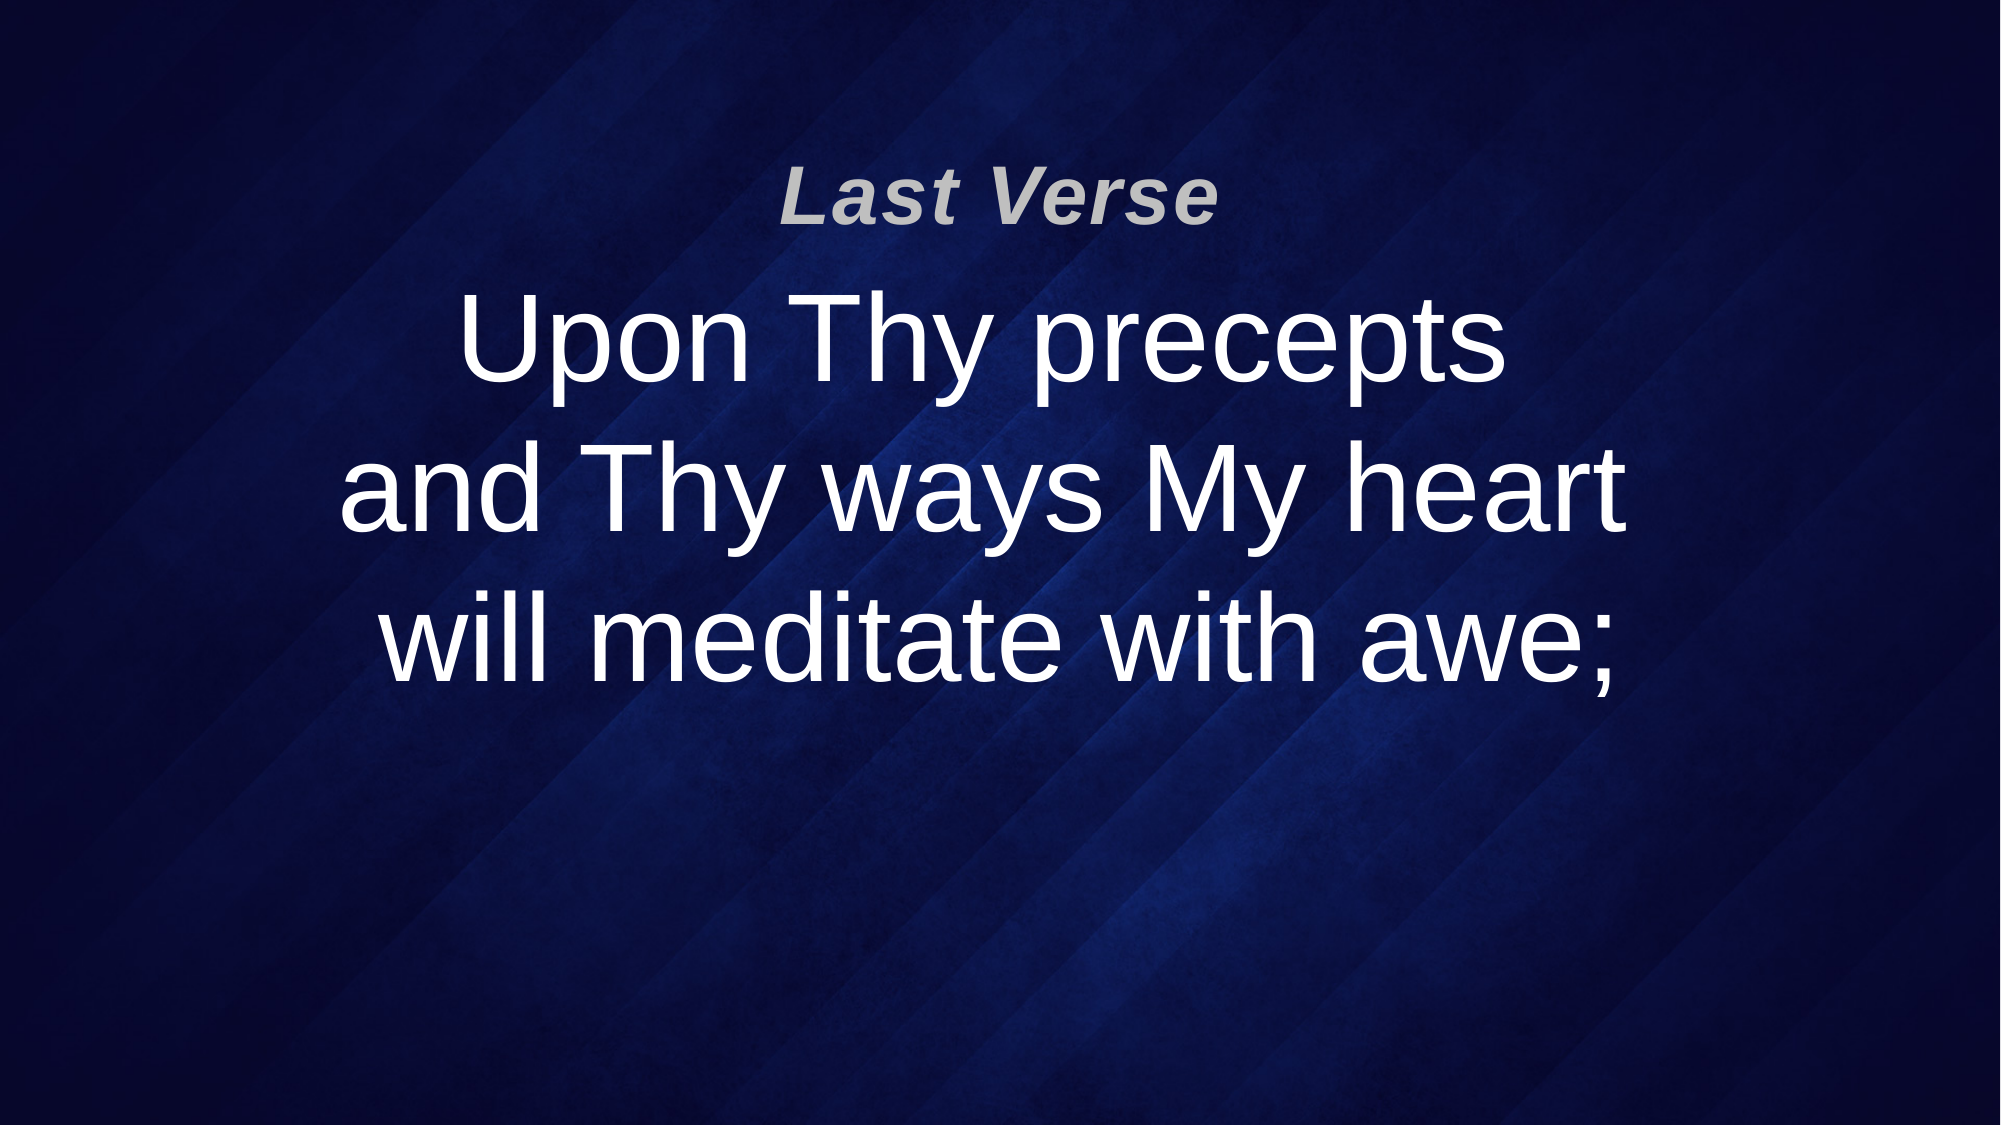

Last Verse
# Upon Thy precepts and Thy ways My heart will meditate with awe;